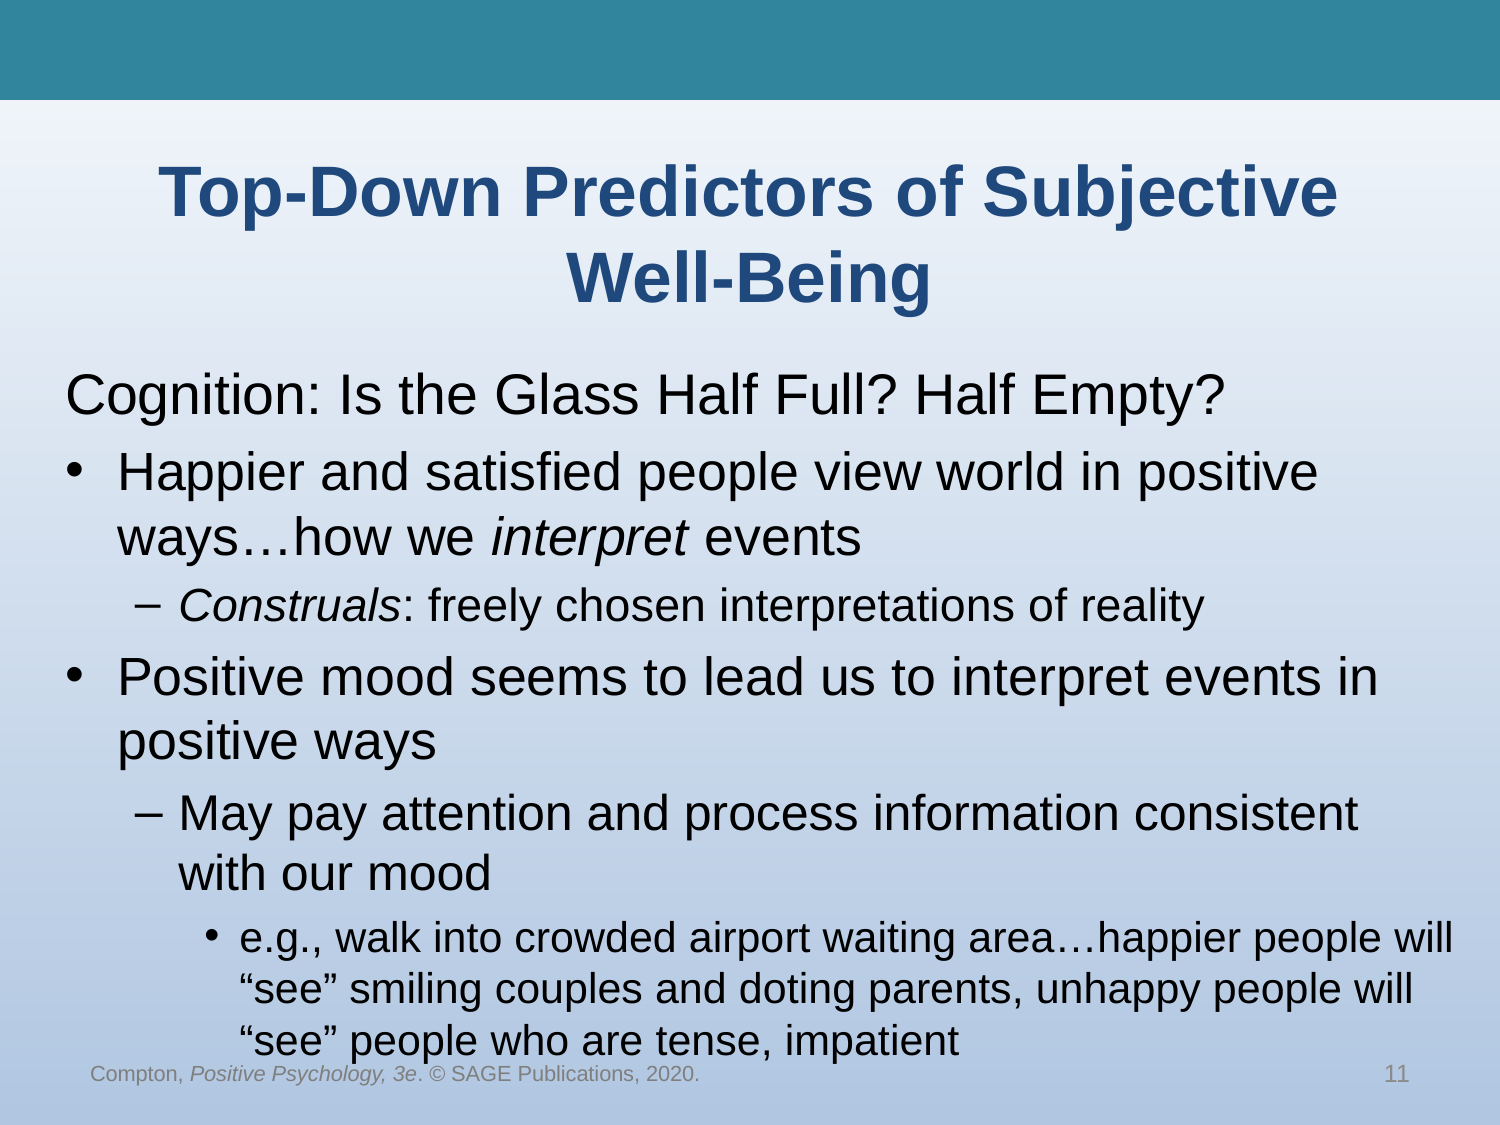

# Top-Down Predictors of Subjective Well-Being
Cognition: Is the Glass Half Full? Half Empty?
Happier and satisfied people view world in positive ways…how we interpret events
Construals: freely chosen interpretations of reality
Positive mood seems to lead us to interpret events in positive ways
May pay attention and process information consistent with our mood
e.g., walk into crowded airport waiting area…happier people will “see” smiling couples and doting parents, unhappy people will “see” people who are tense, impatient
Compton, Positive Psychology, 3e. © SAGE Publications, 2020.
11